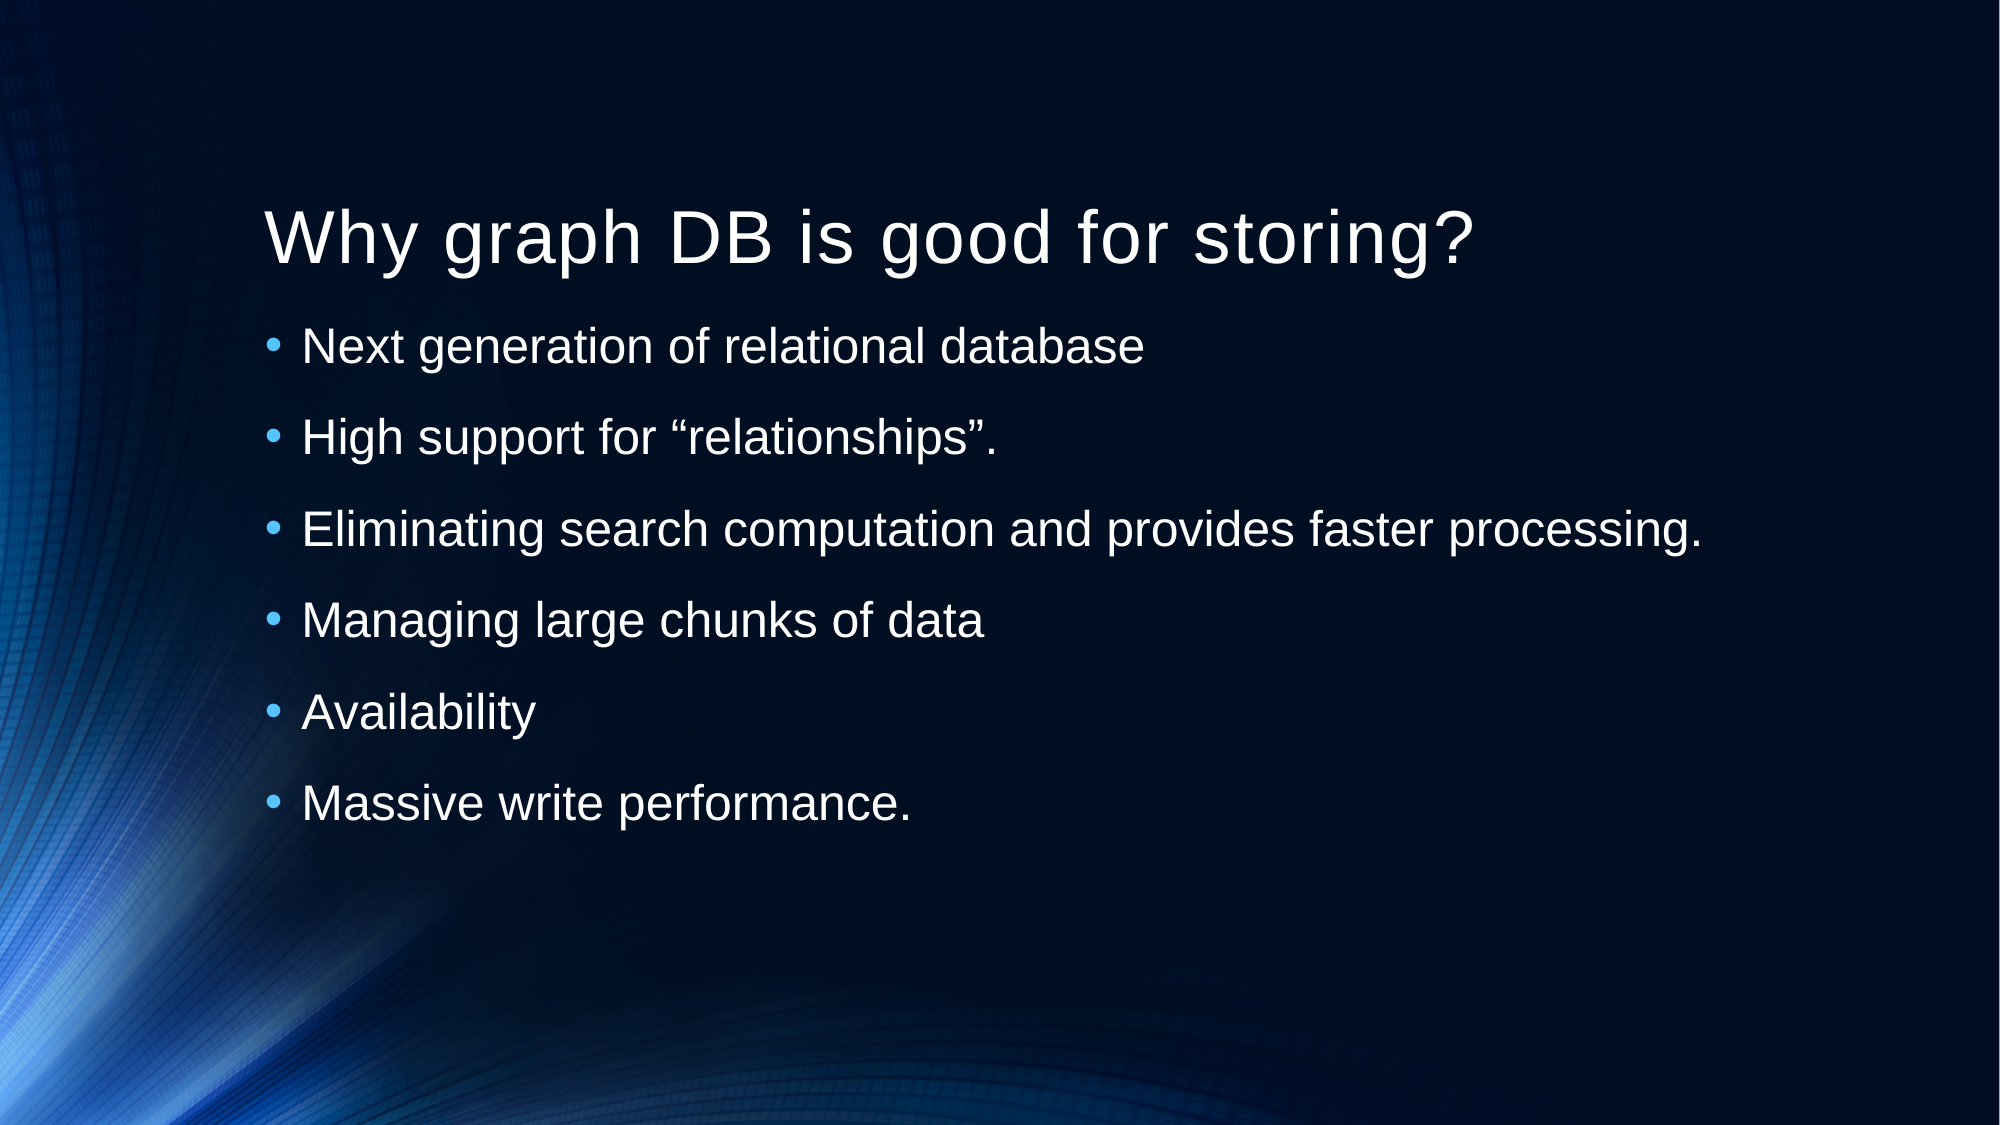

# Why graph DB is good for storing?
Next generation of relational database
High support for “relationships”.
Eliminating search computation and provides faster processing.
Managing large chunks of data
Availability
Massive write performance.